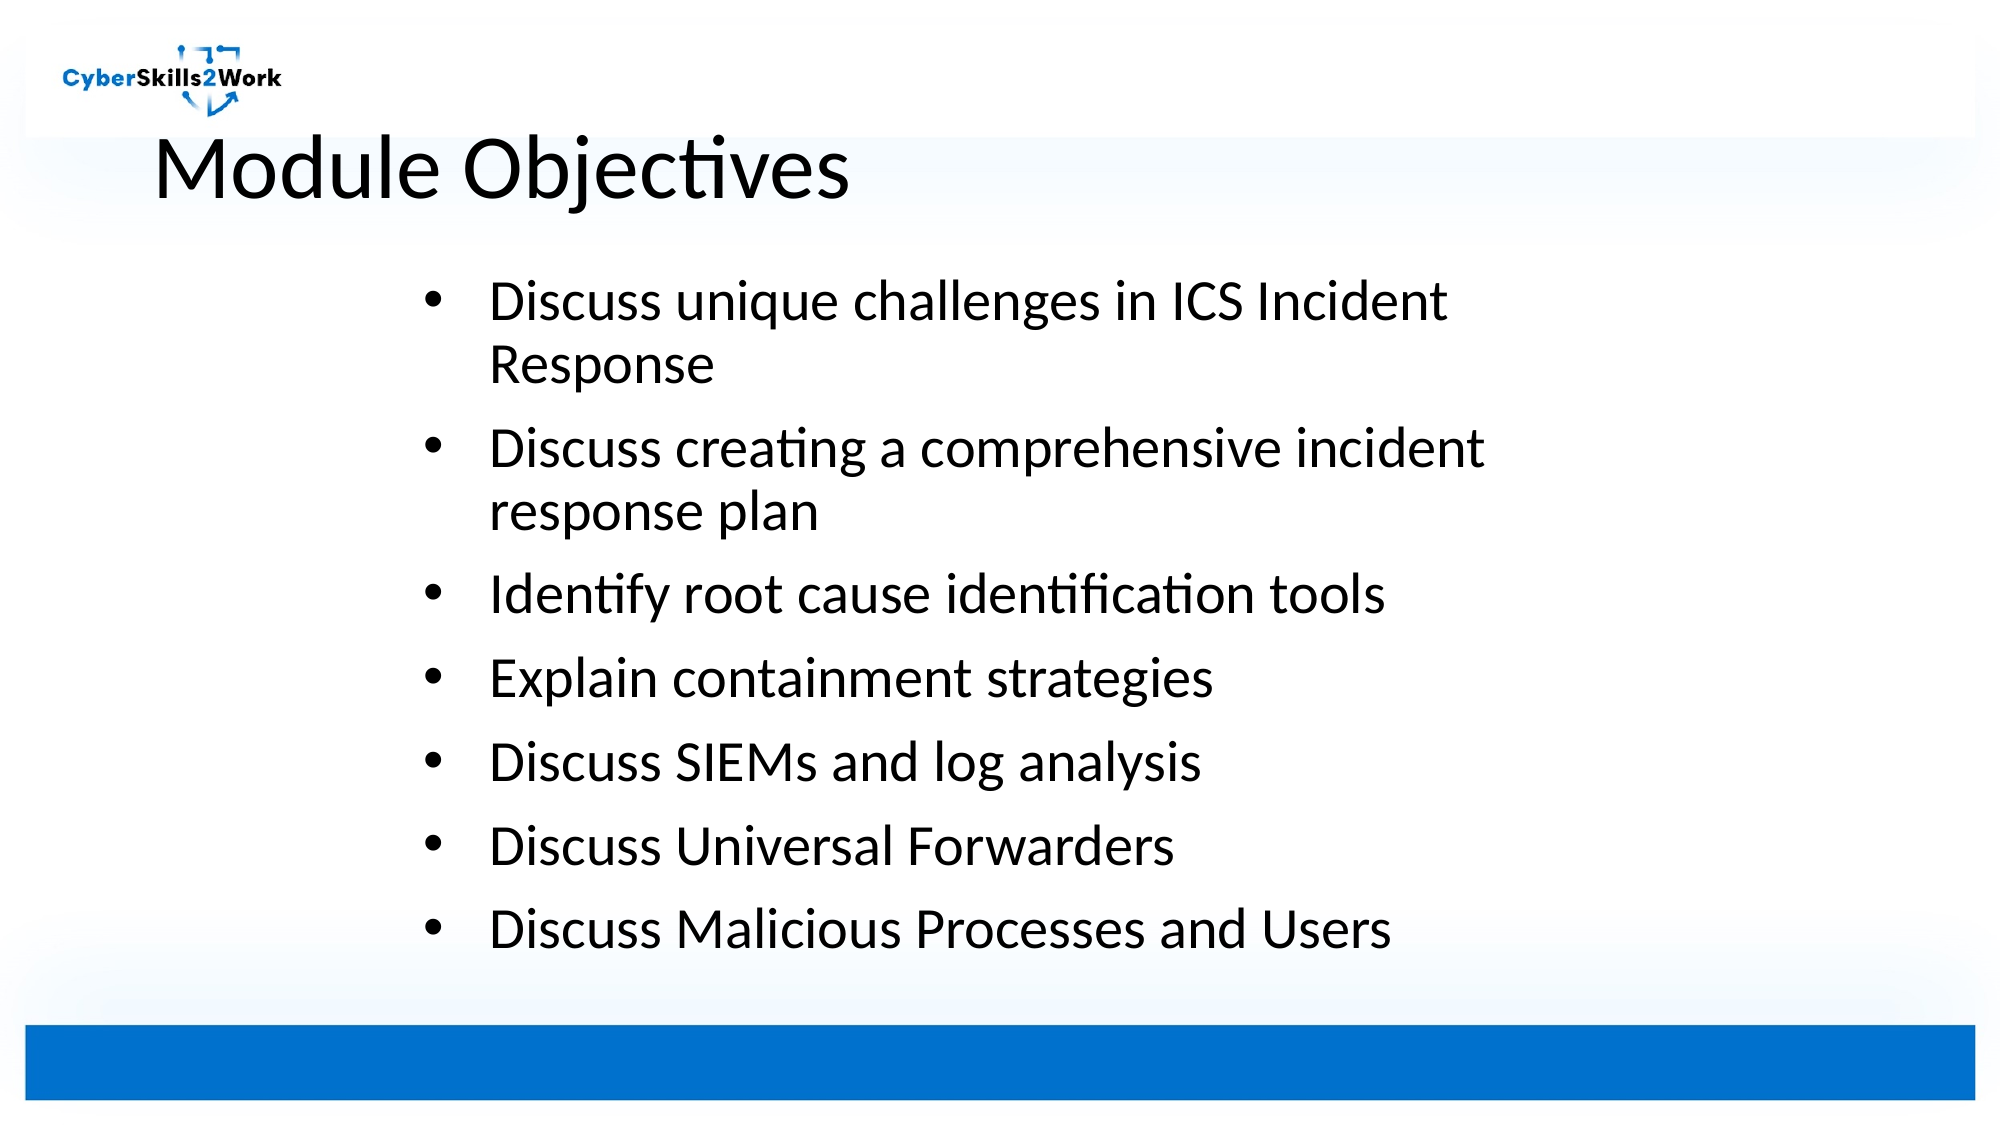

# Module Objectives
Discuss unique challenges in ICS Incident Response
Discuss creating a comprehensive incident response plan
Identify root cause identification tools
Explain containment strategies
Discuss SIEMs and log analysis
Discuss Universal Forwarders
Discuss Malicious Processes and Users